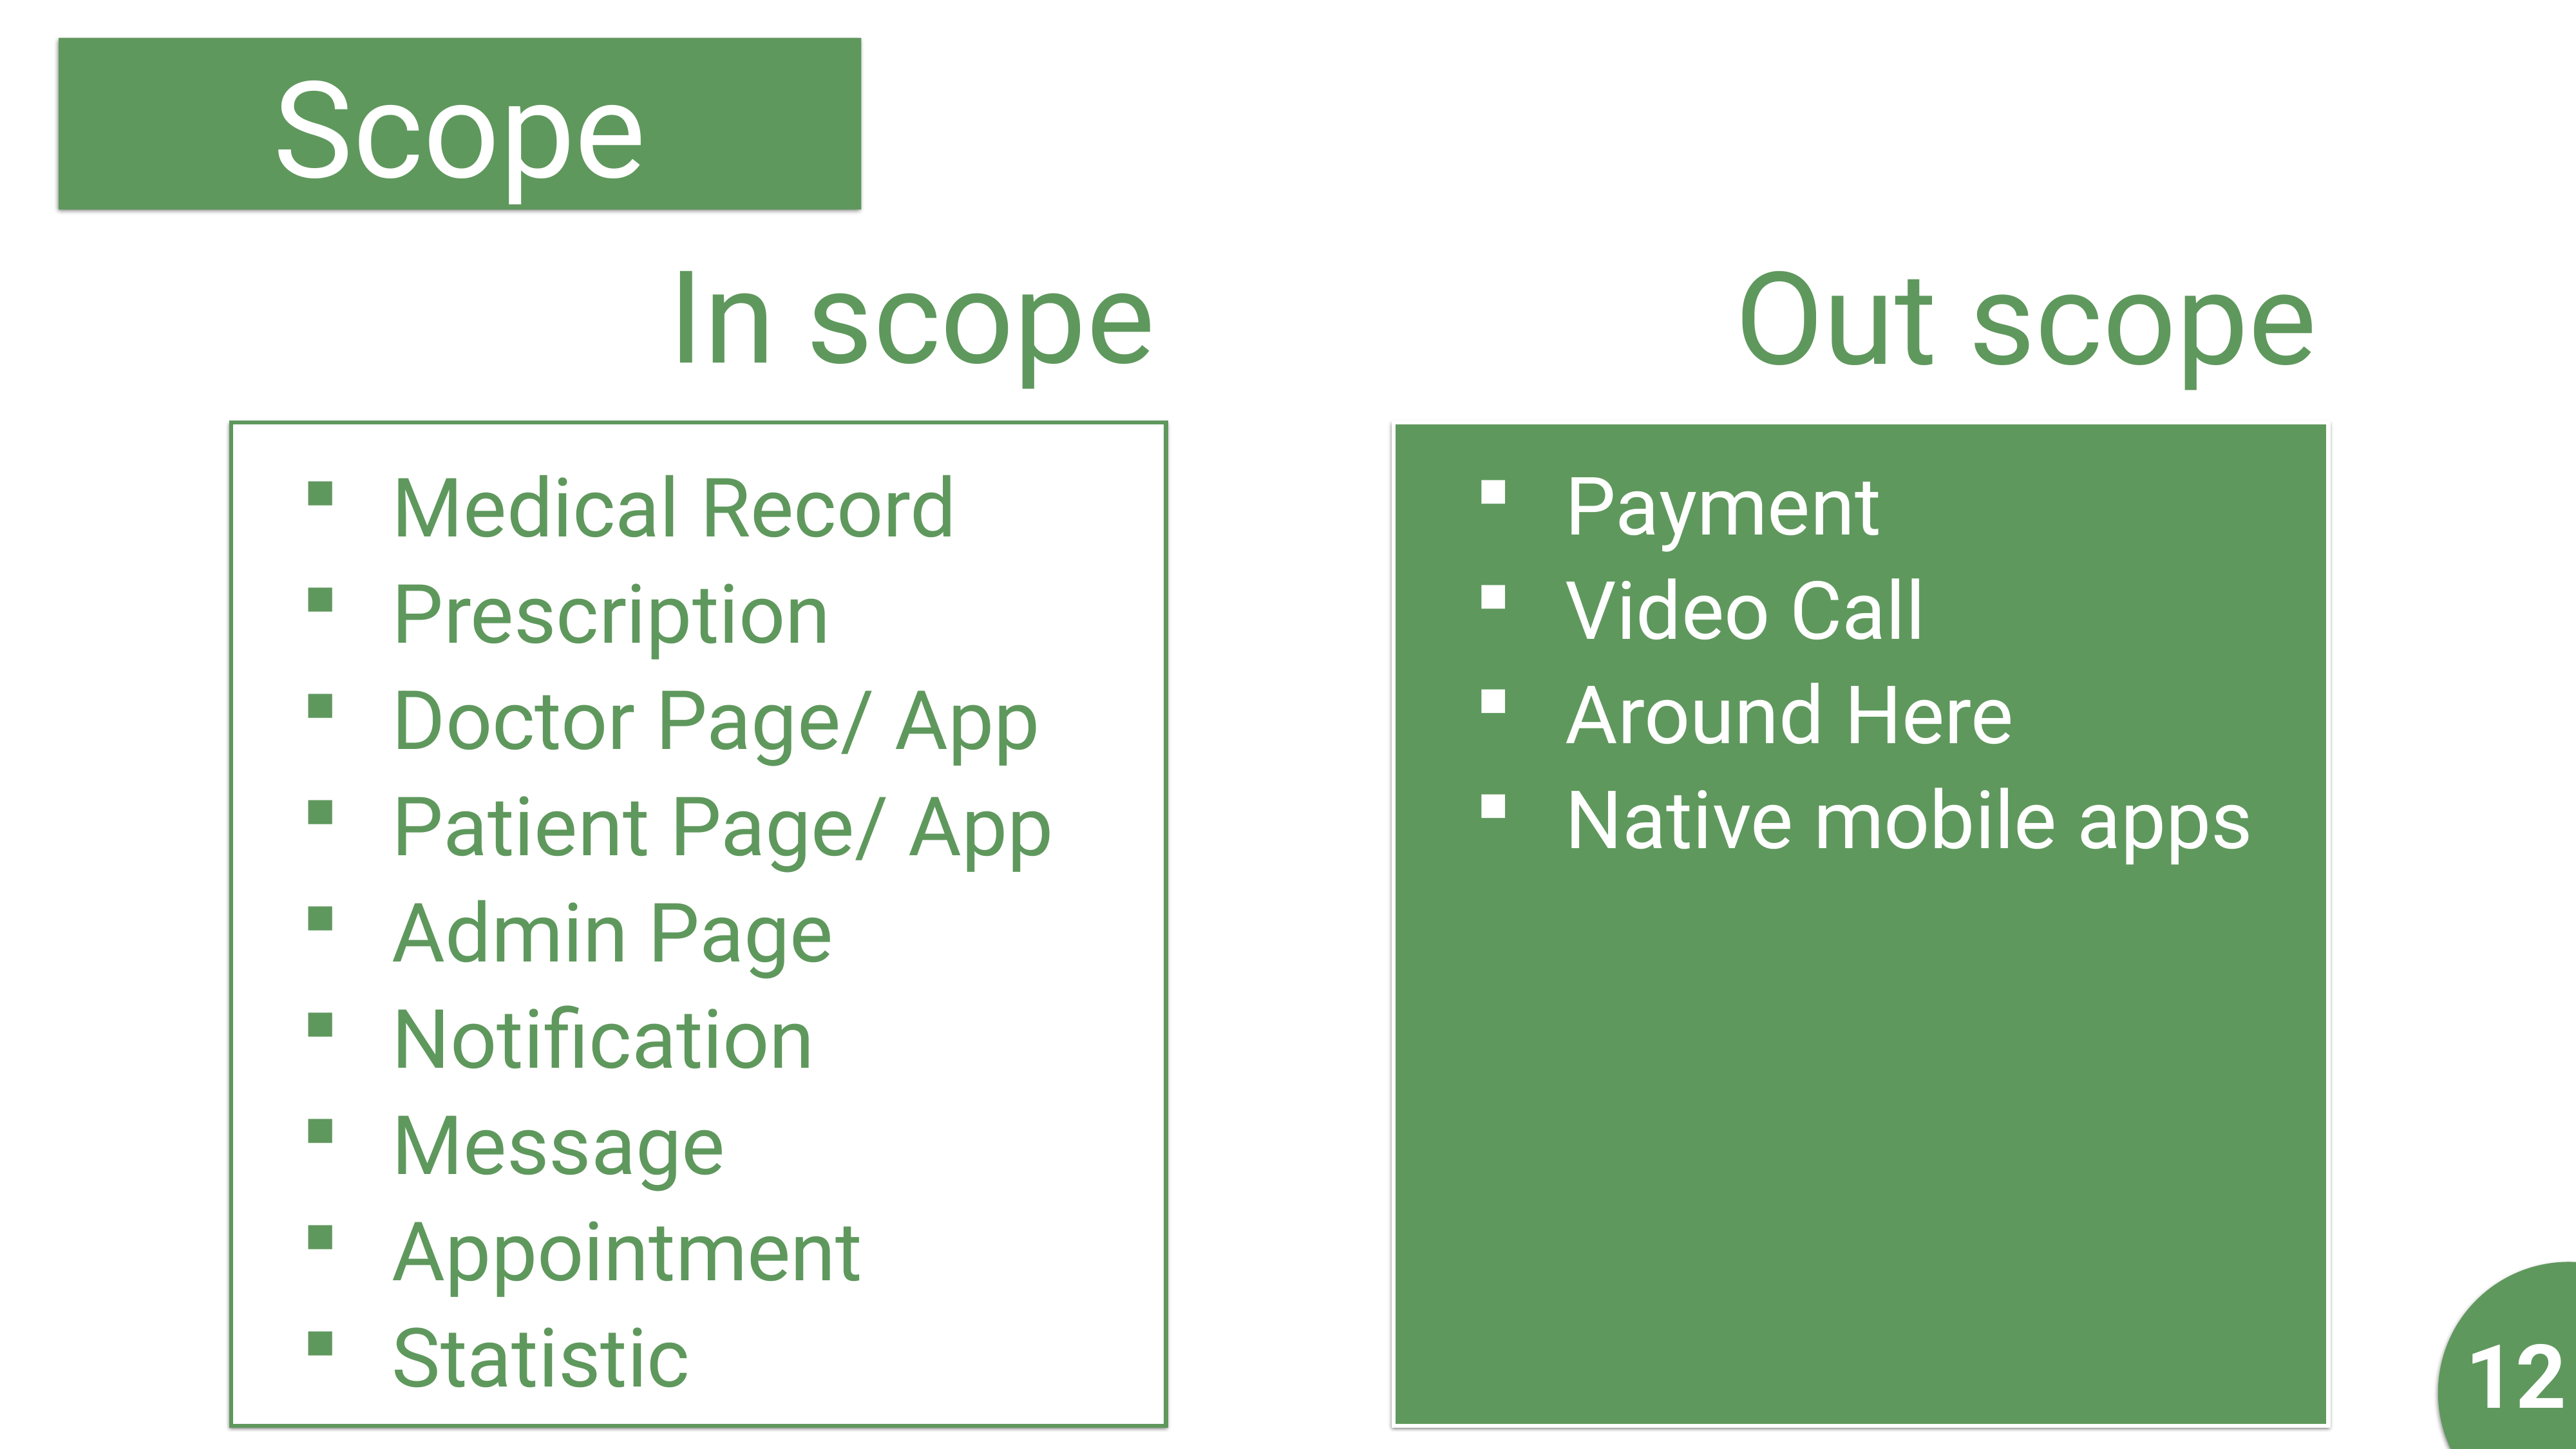

Scope
In scope
Out scope

Payment
Video Call
Around Here
Native mobile apps
Medical Record
Prescription
Doctor Page/ App
Patient Page/ App
Admin Page
Notification
Message
Appointment
Statistic

12